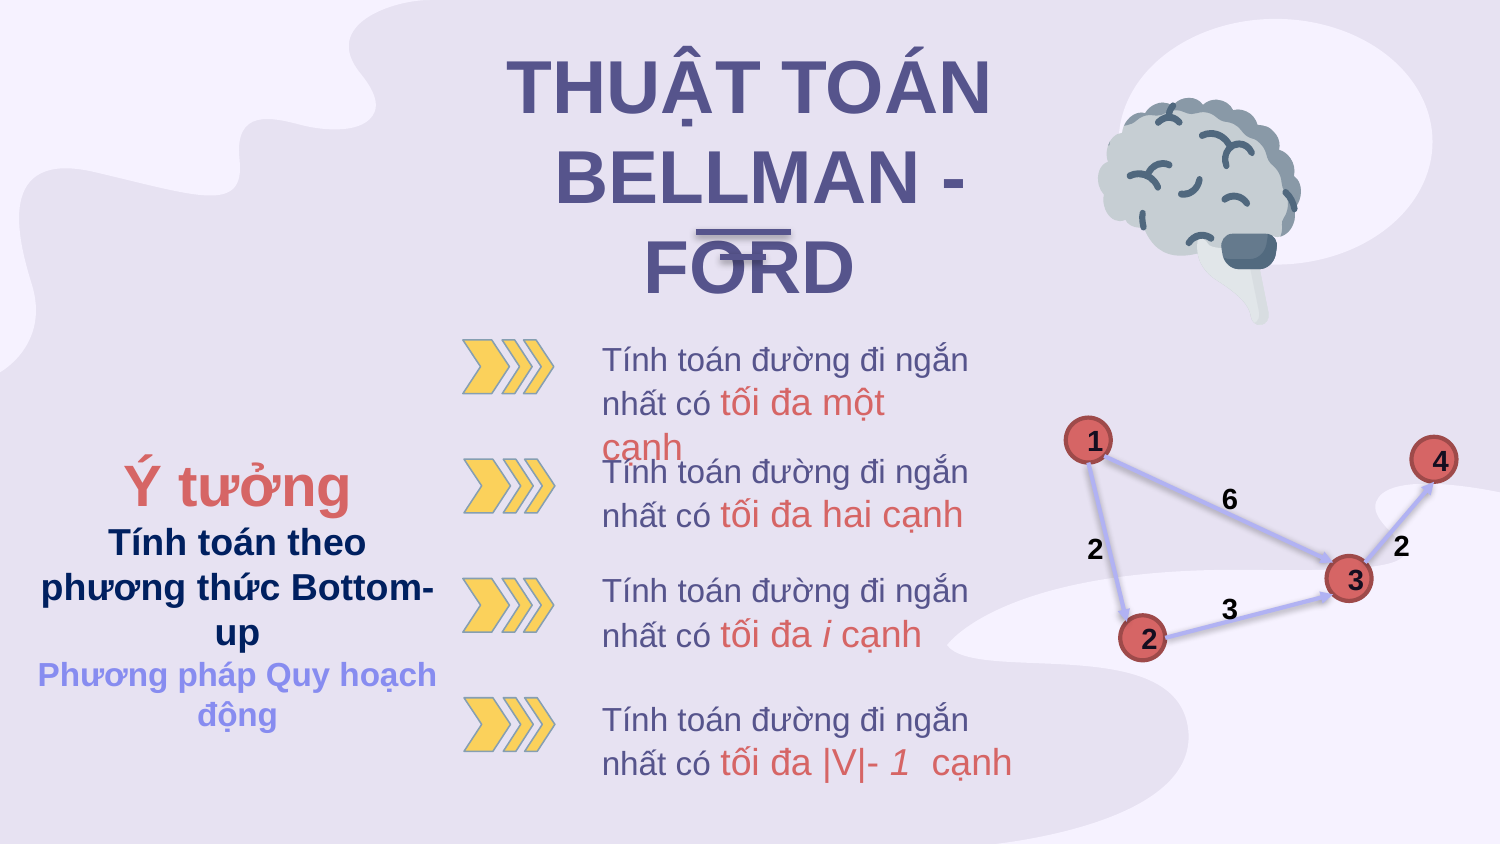

THUẬT TOÁN
 BELLMAN - FORD

Tính toán đường đi ngắn nhất có tối đa một cạnh

1
4
Ý tưởng
Tính toán theo phương thức Bottom-up
Phương pháp Quy hoạch động
Tính toán đường đi ngắn nhất có tối đa hai cạnh

6
2
2
3
Tính toán đường đi ngắn nhất có tối đa i cạnh

3
2
Tính toán đường đi ngắn nhất có tối đa |V|- 1  cạnh